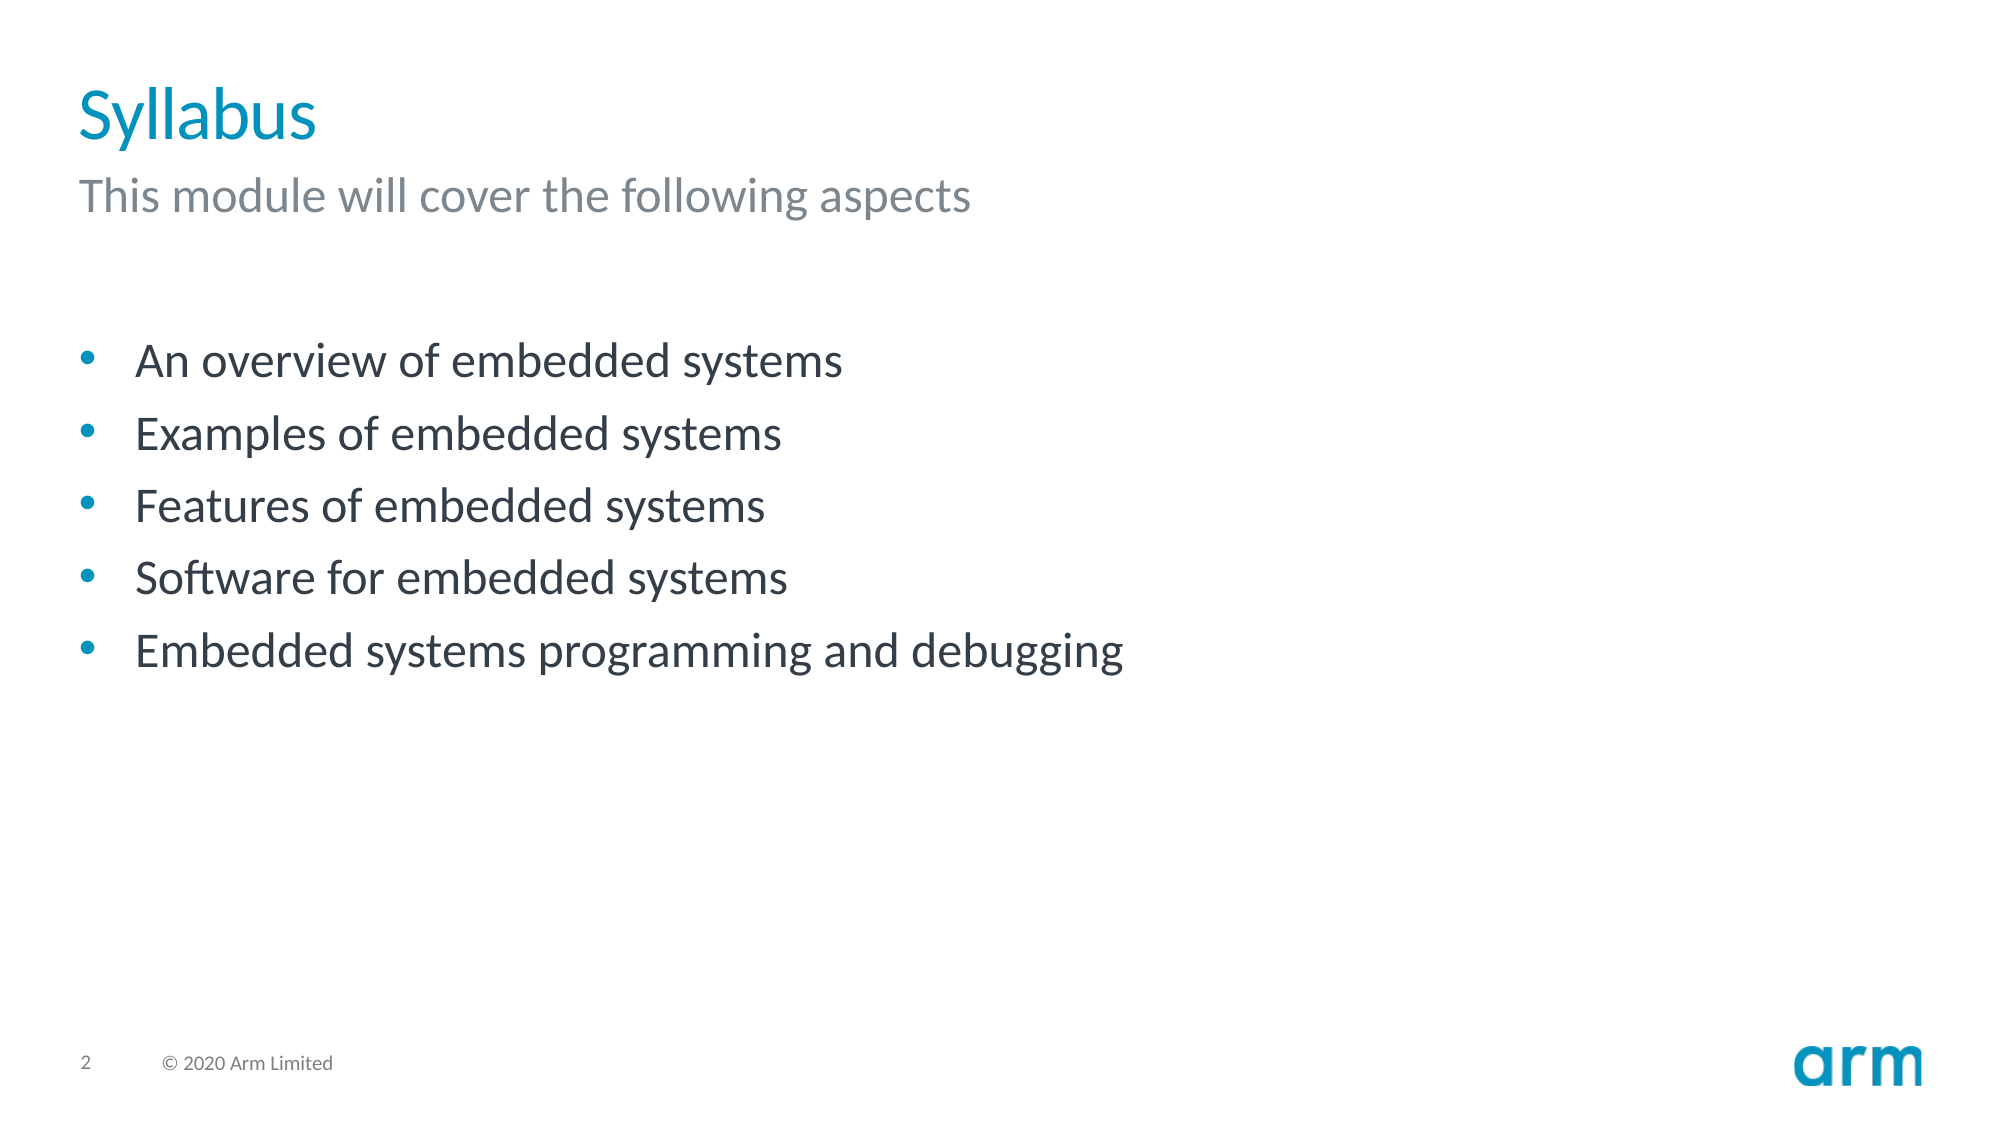

# Syllabus
This module will cover the following aspects

An overview of embedded systems
Examples of embedded systems
Features of embedded systems
Software for embedded systems
Embedded systems programming and debugging